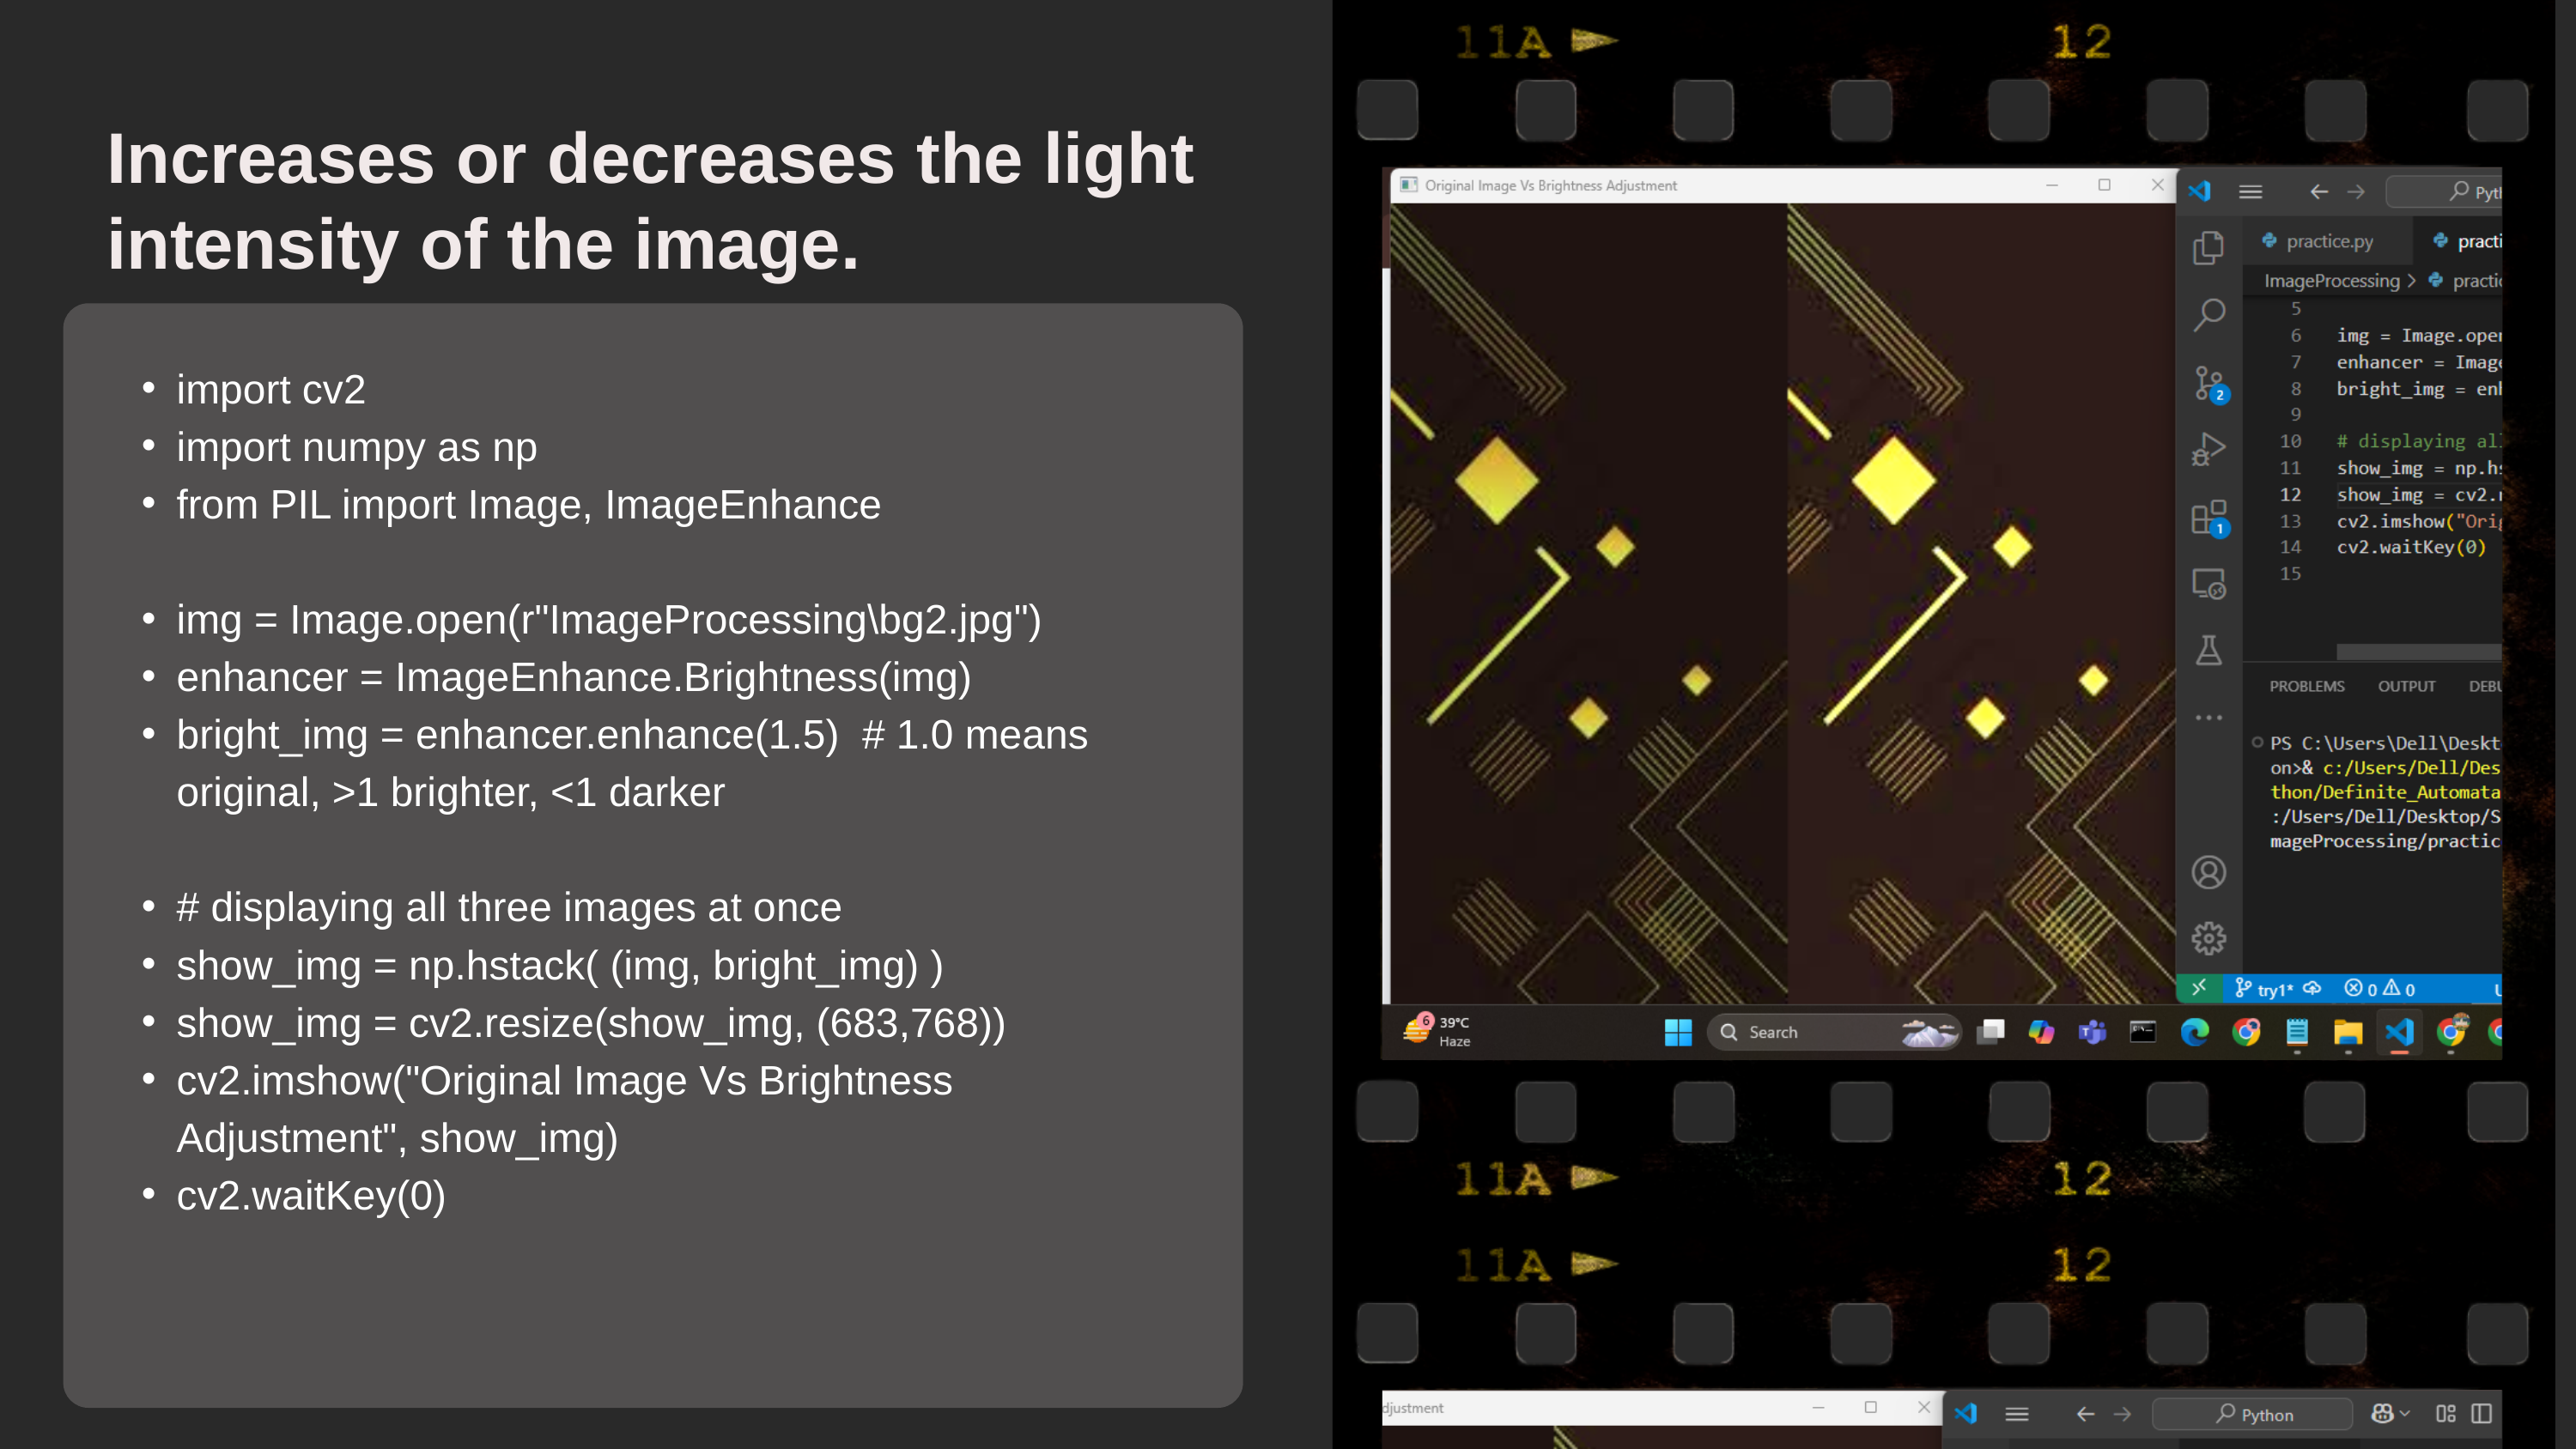

Increases or decreases the light intensity of the image.

import cv2
import numpy as np
from PIL import Image, ImageEnhance

img = Image.open(r"ImageProcessing\bg2.jpg")
enhancer = ImageEnhance.Brightness(img)
bright_img = enhancer.enhance(1.5)  # 1.0 means original, >1 brighter, <1 darker

# displaying all three images at once
show_img = np.hstack( (img, bright_img) )
show_img = cv2.resize(show_img, (683,768))
cv2.imshow("Original Image Vs Brightness Adjustment", show_img)
cv2.waitKey(0)